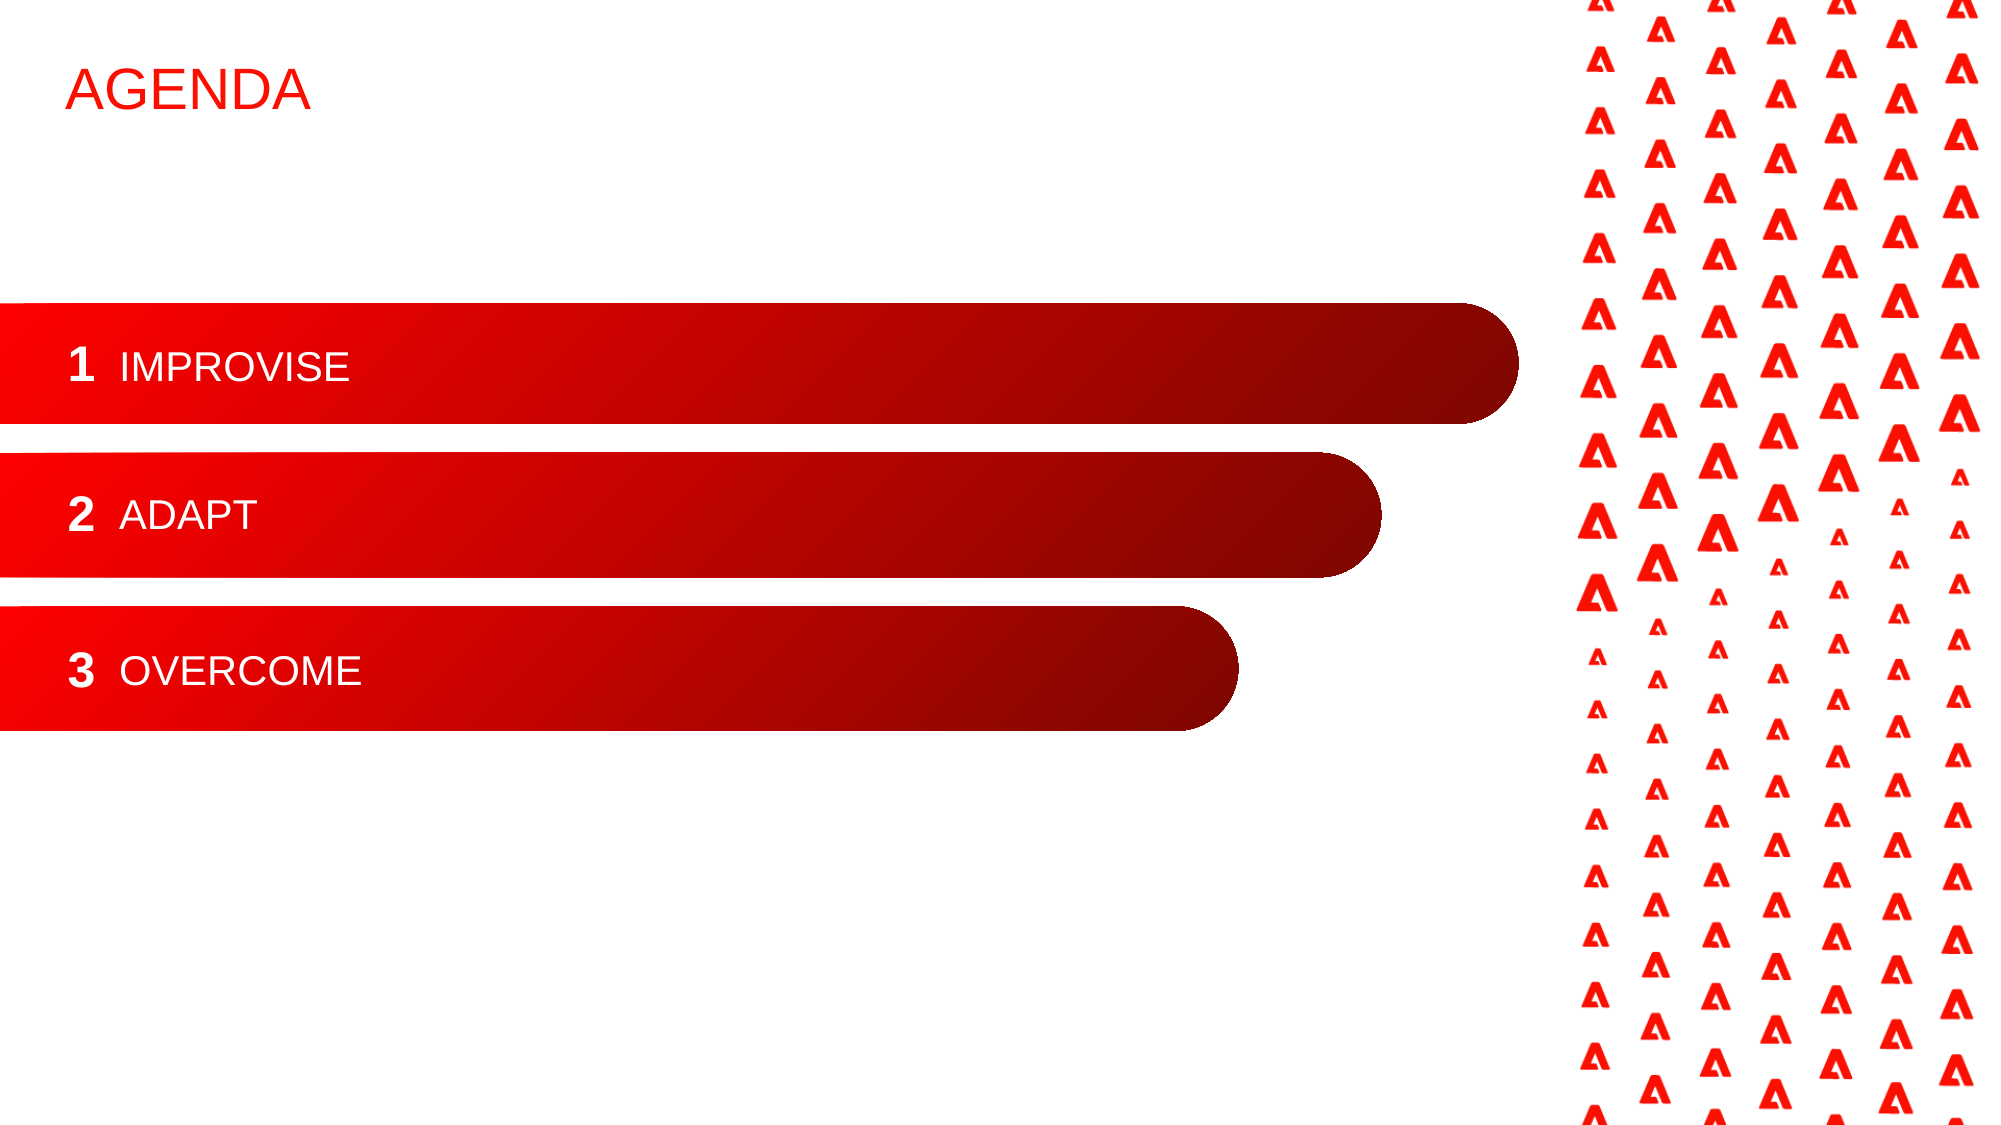

AGENDA
1
IMPROVISE
2
ADAPT
3
OVERCOME